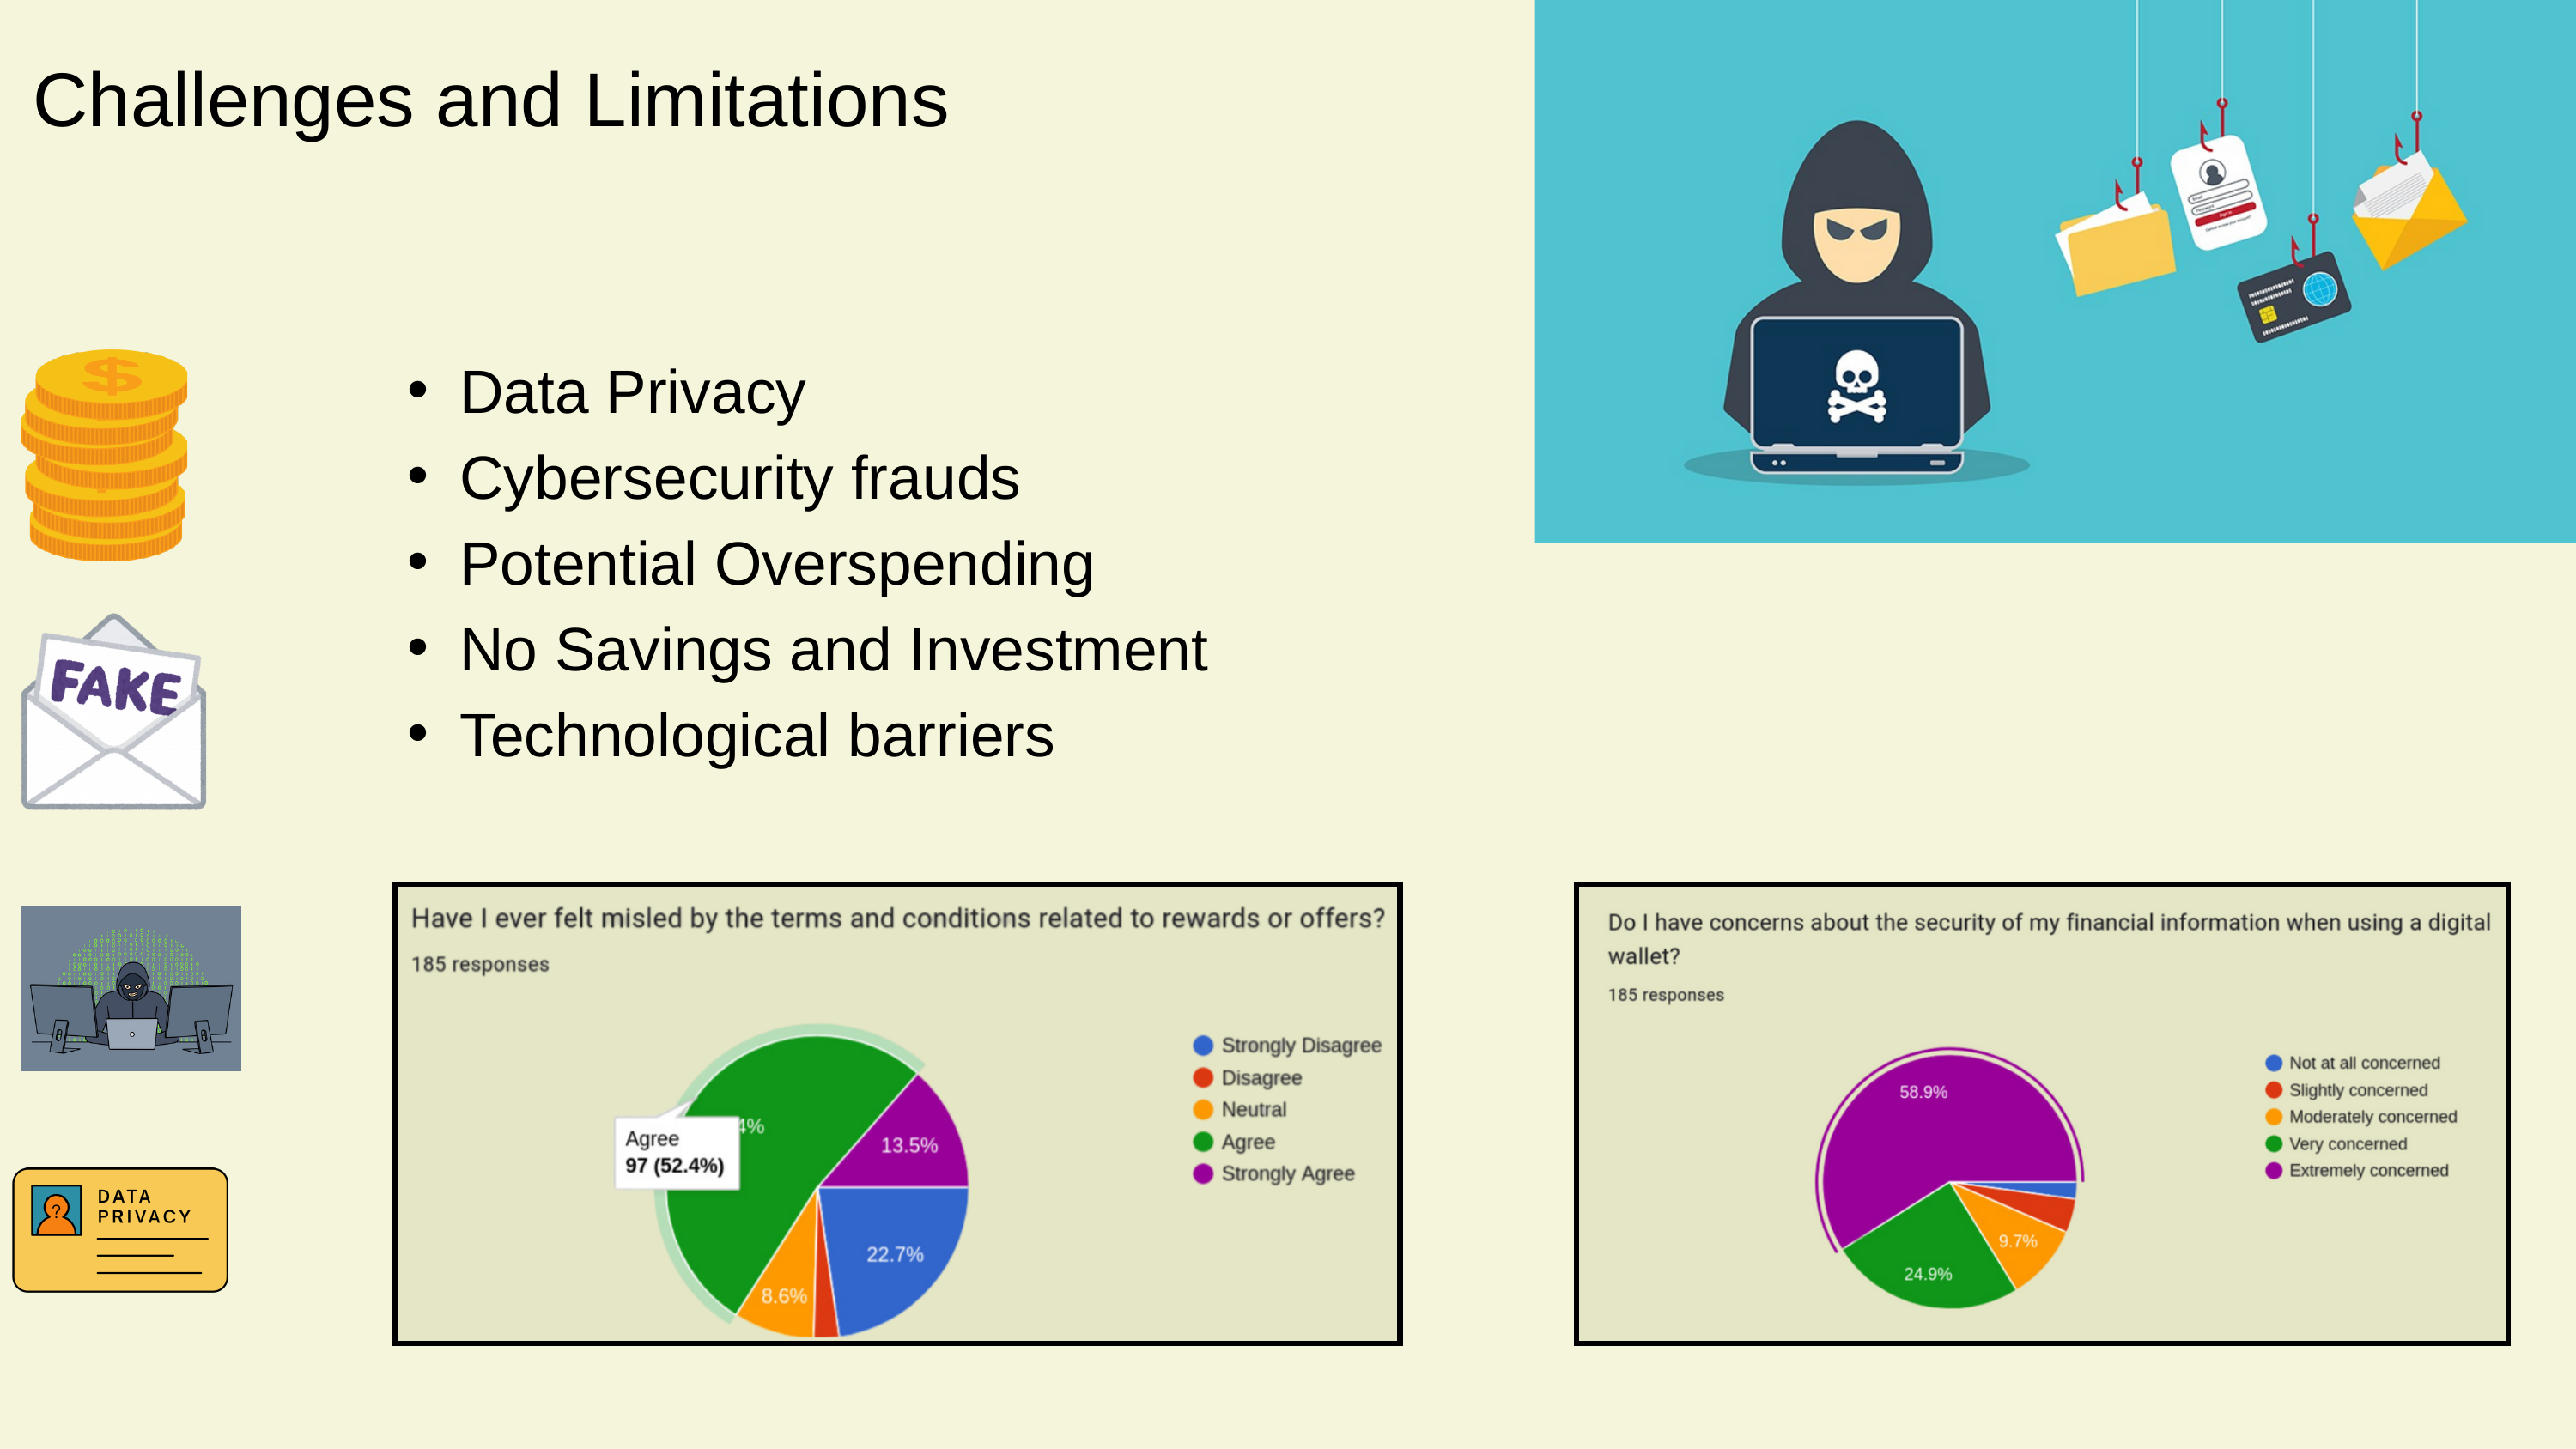

Challenges and Limitations

Data Privacy
Cybersecurity frauds
Potential Overspending
No Savings and Investment
Technological barriers